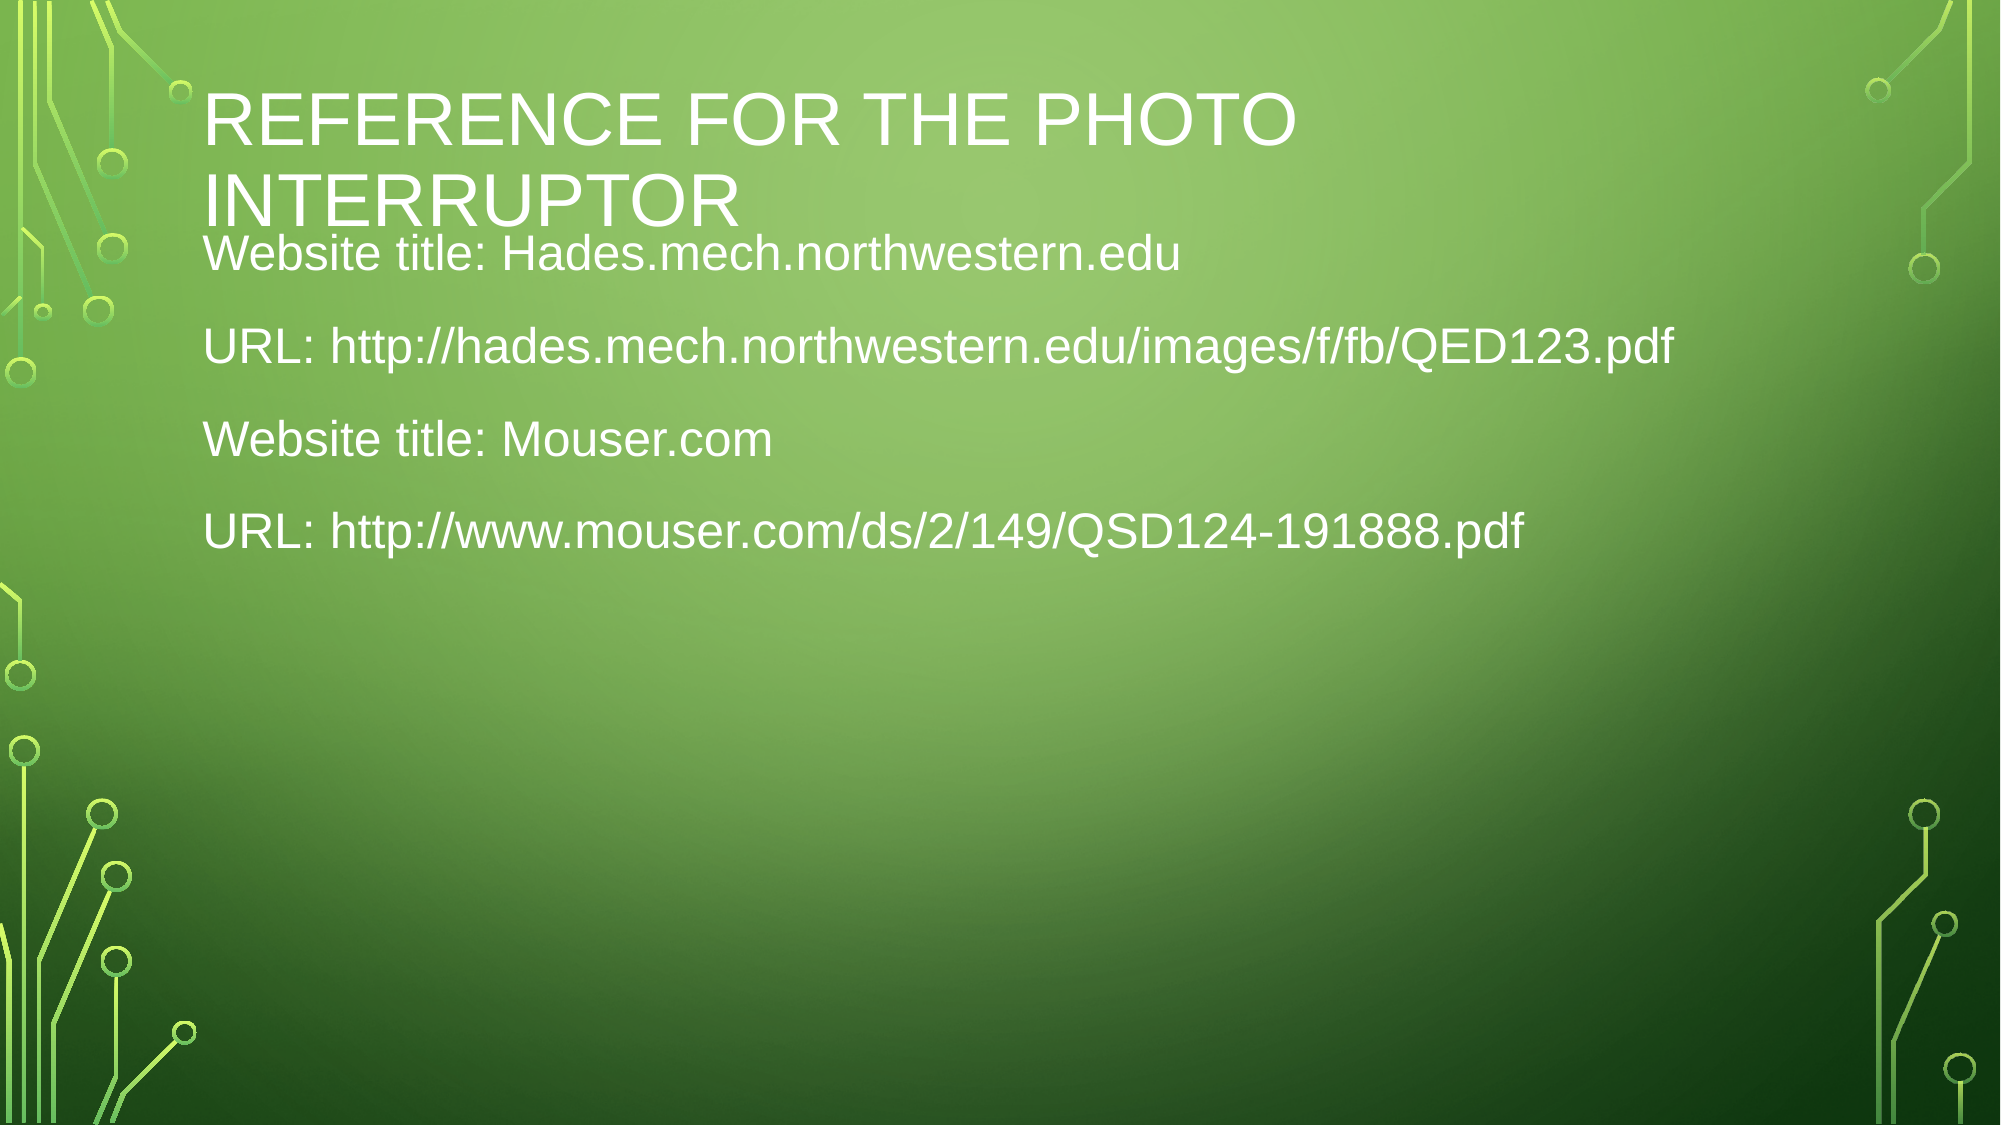

# Reference for the Photo Interruptor
Website title: Hades.mech.northwestern.edu
URL: http://hades.mech.northwestern.edu/images/f/fb/QED123.pdf
Website title: Mouser.com
URL: http://www.mouser.com/ds/2/149/QSD124-191888.pdf